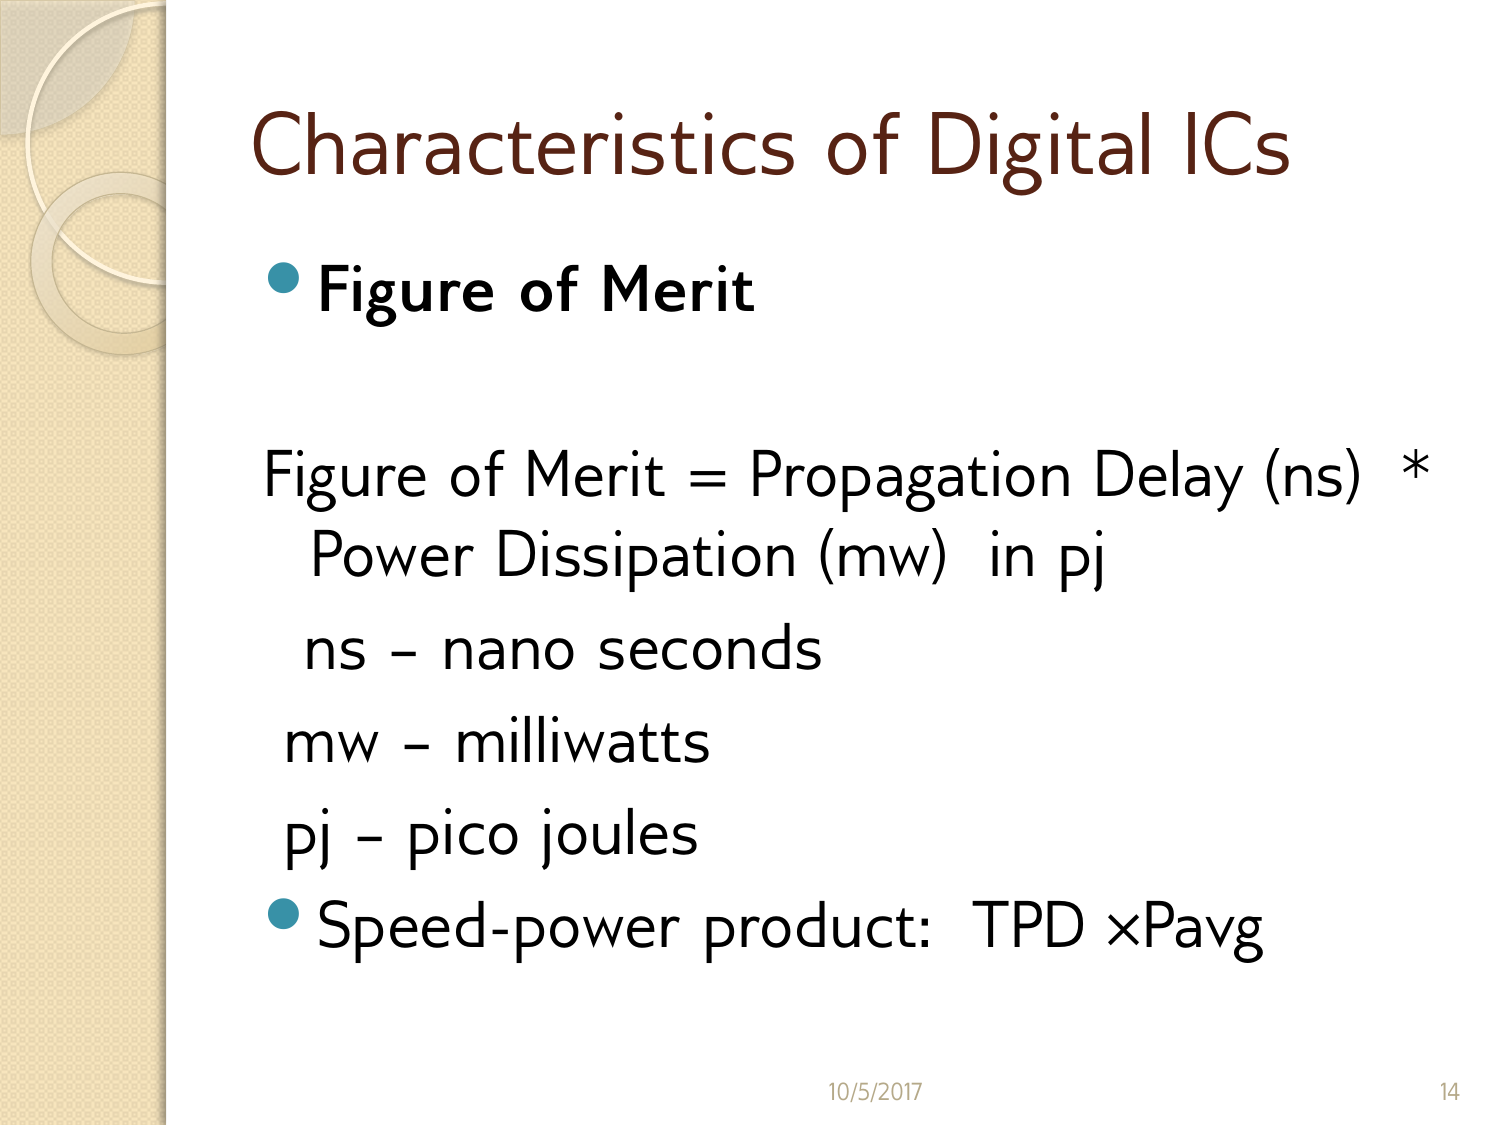

# Characteristics of Digital ICs
Figure of Merit

Figure of Merit = Propagation Delay (ns)  * Power Dissipation (mw)  in pj
  ns – nano seconds
 mw – milliwatts
 pj – pico joules
Speed-power product:  TPD ×Pavg

10/5/2017
14